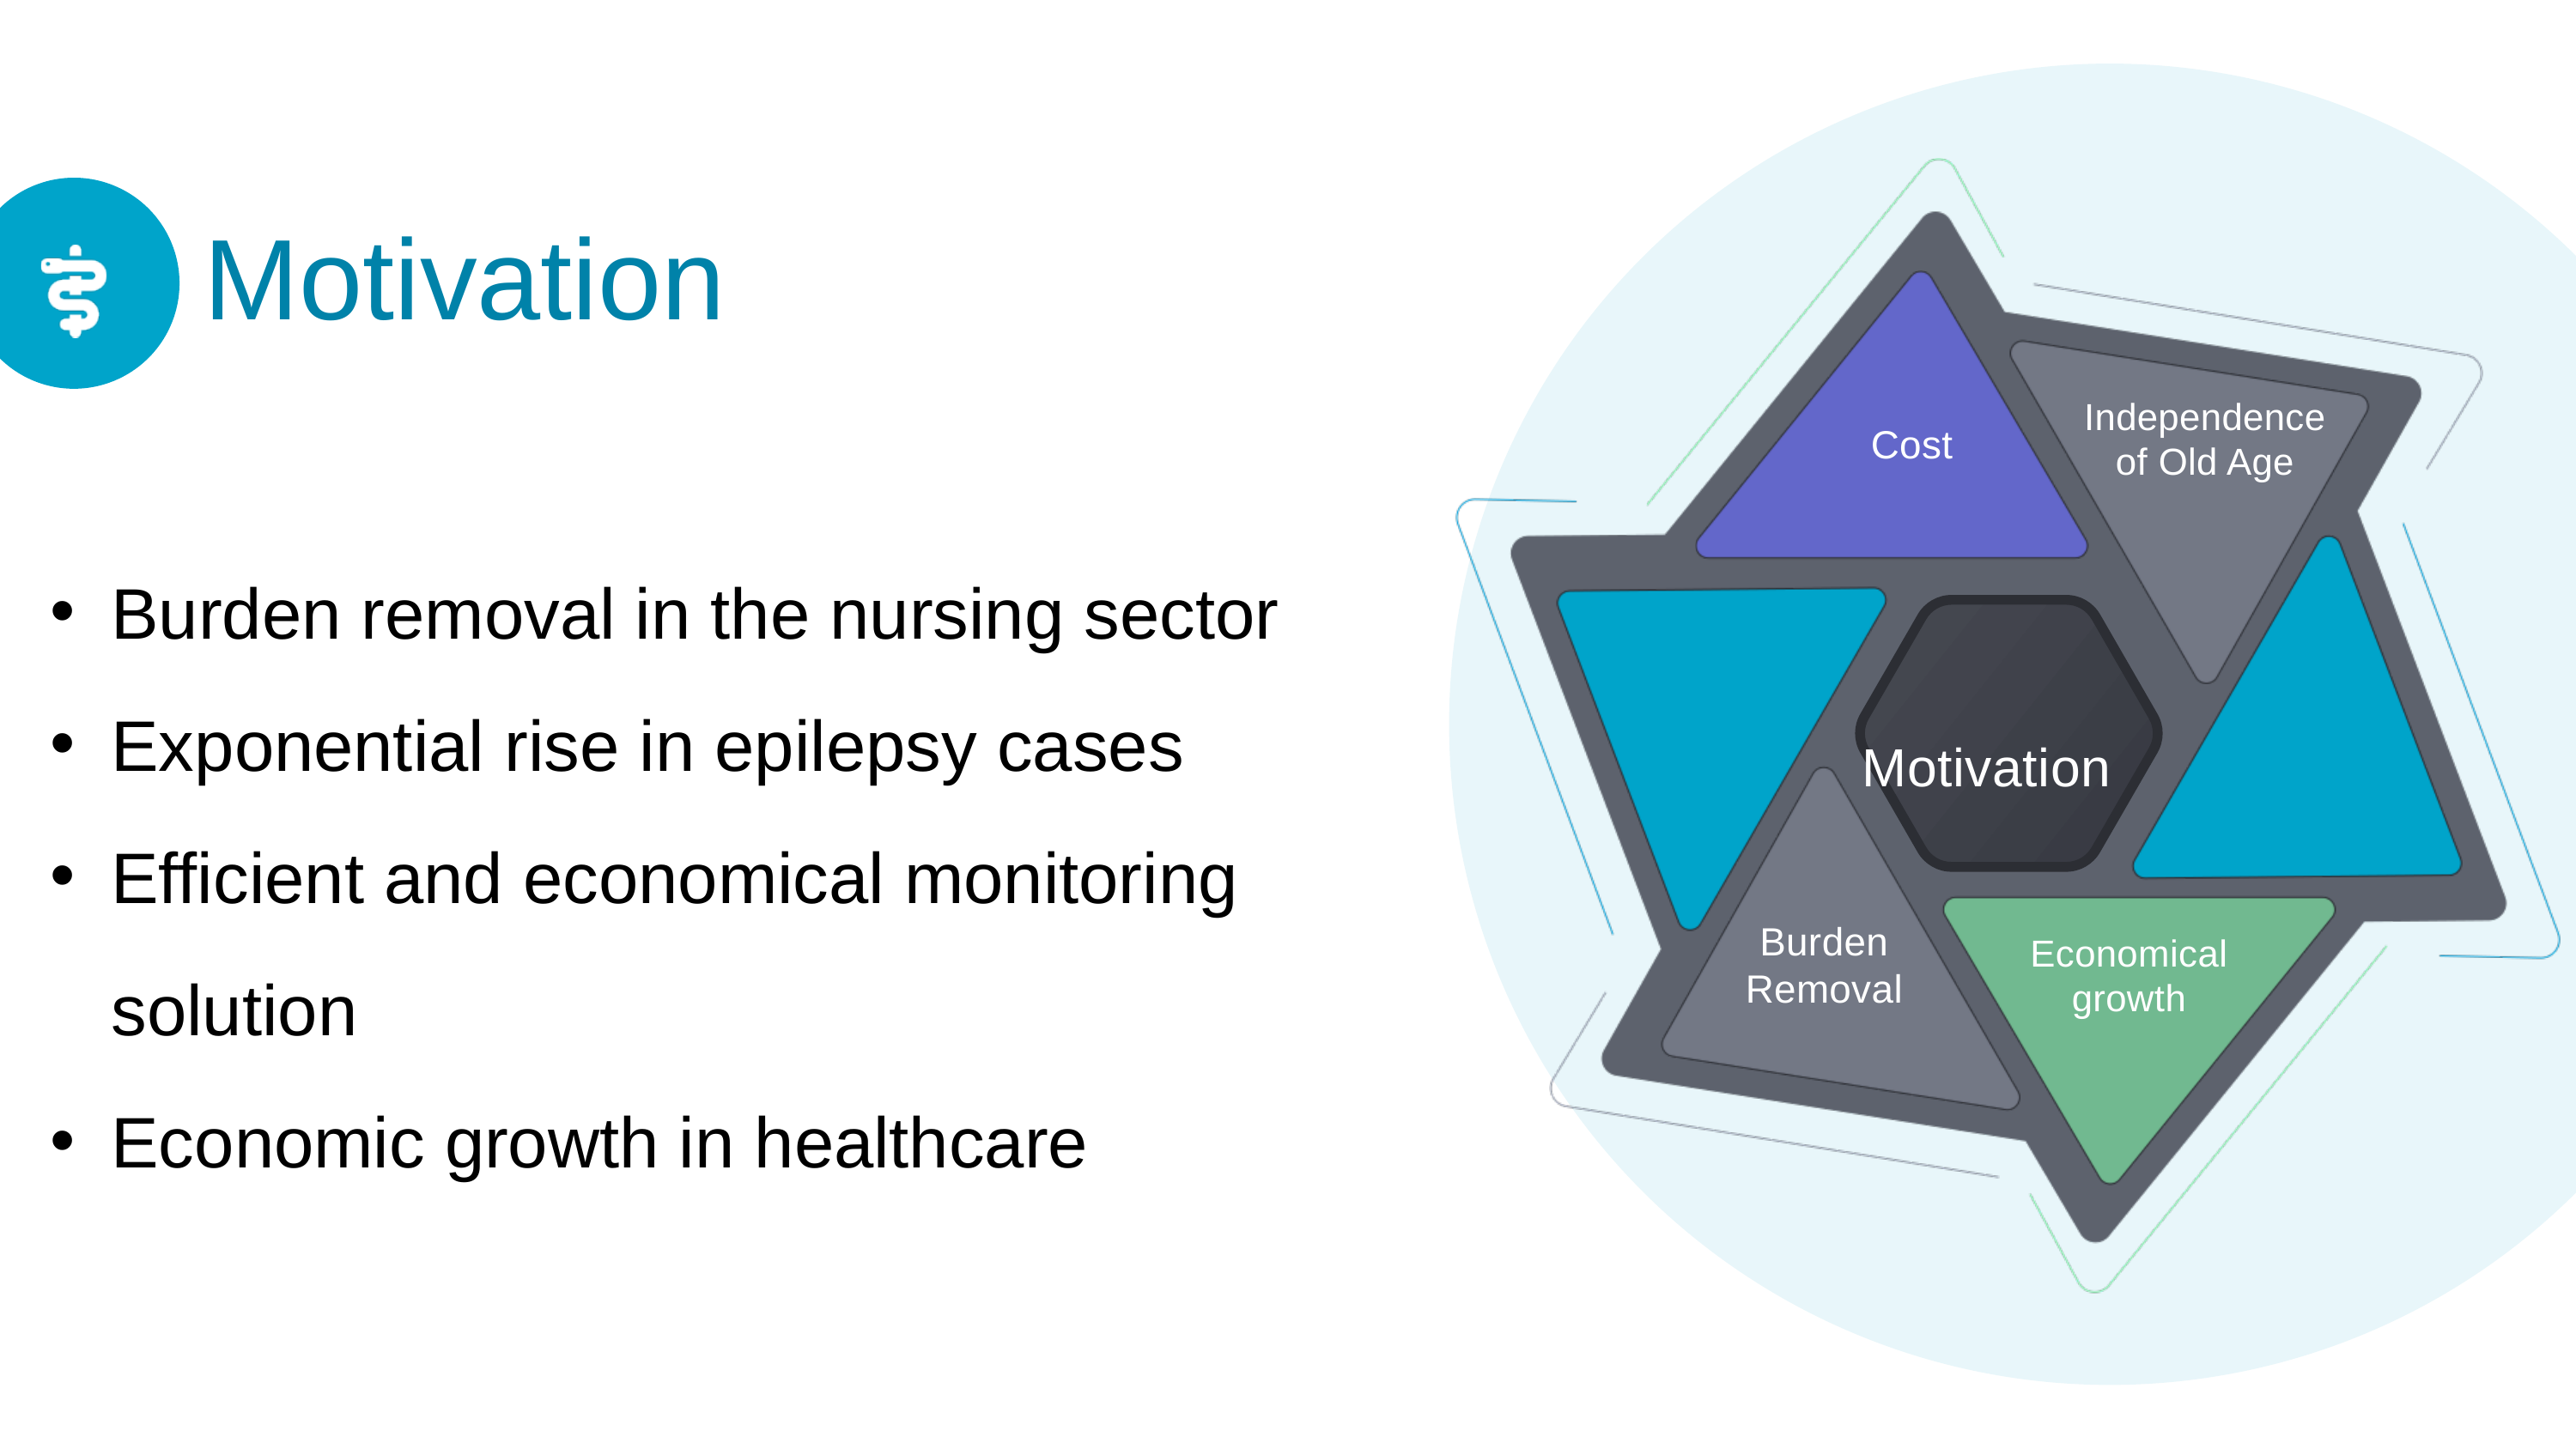

Motivation

Burden removal in the nursing sector
Exponential rise in epilepsy cases
Efficient and economical monitoring solution
Economic growth in healthcare
Independence of Old Age
Cost

   Motivation

Burden Removal
Economical growth

7